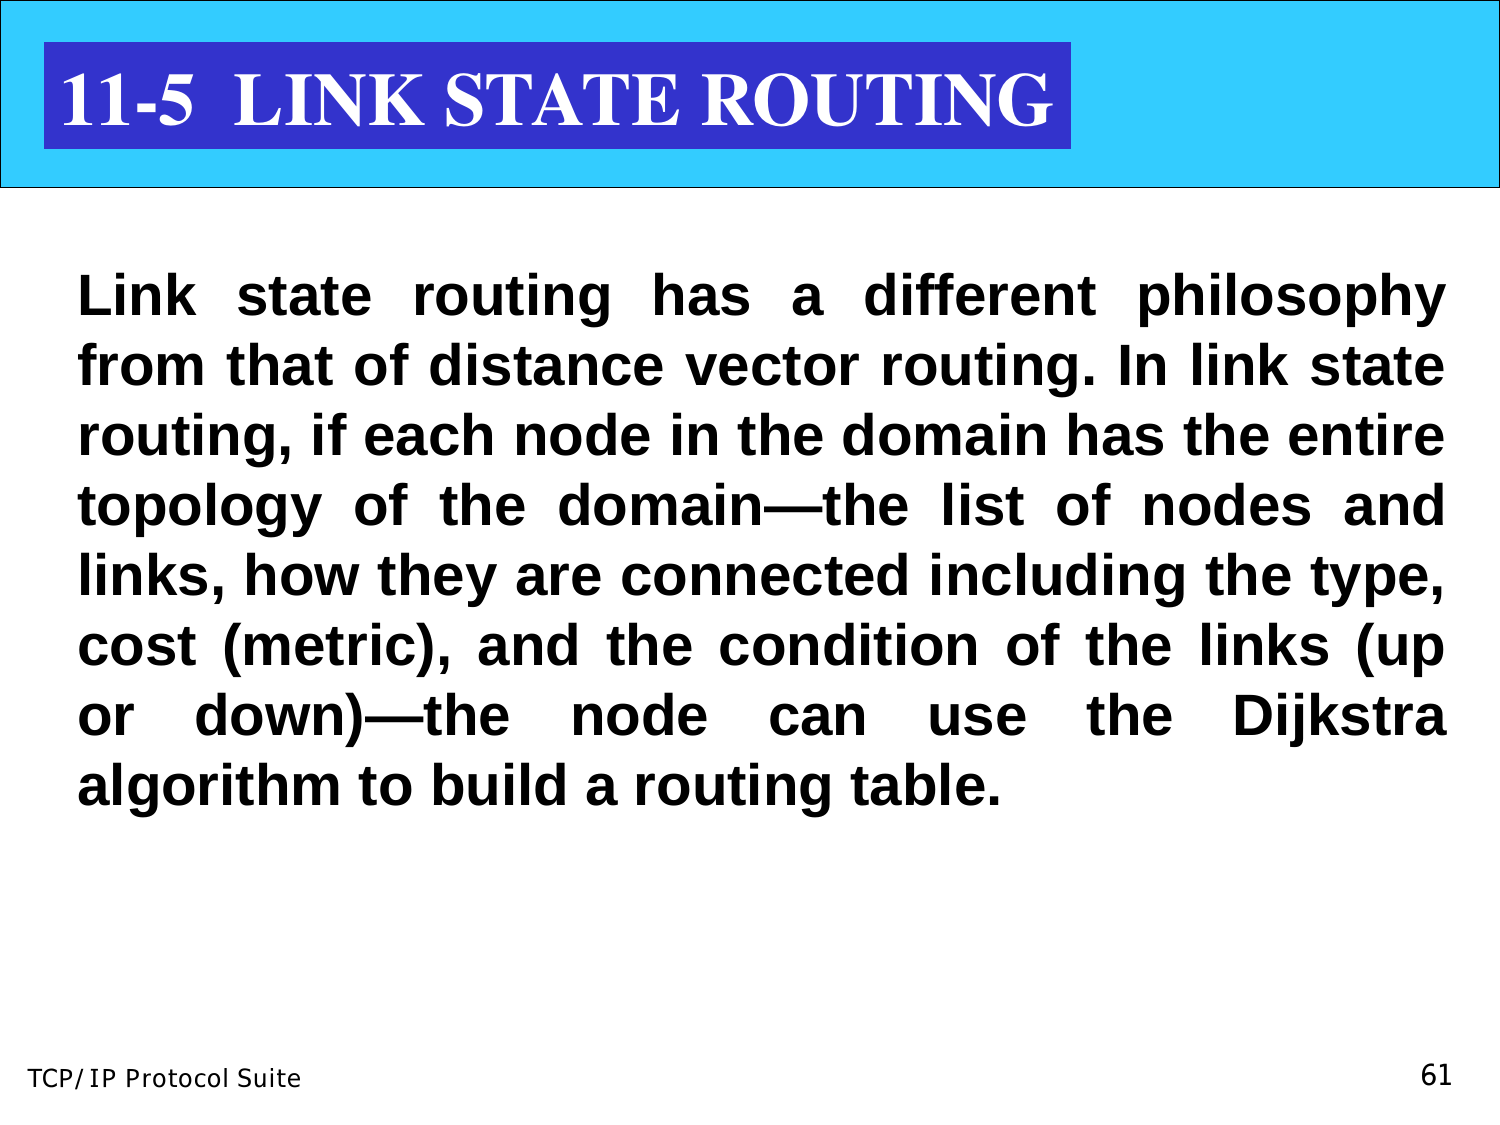

11-5  LINK STATE ROUTING
Link state routing has a different philosophy from that of distance vector routing. In link state routing, if each node in the domain has the entire topology of the domain—the list of nodes and links, how they are connected including the type, cost (metric), and the condition of the links (up or down)—the node can use the Dijkstra algorithm to build a routing table.

61
TCP/IP Protocol Suite